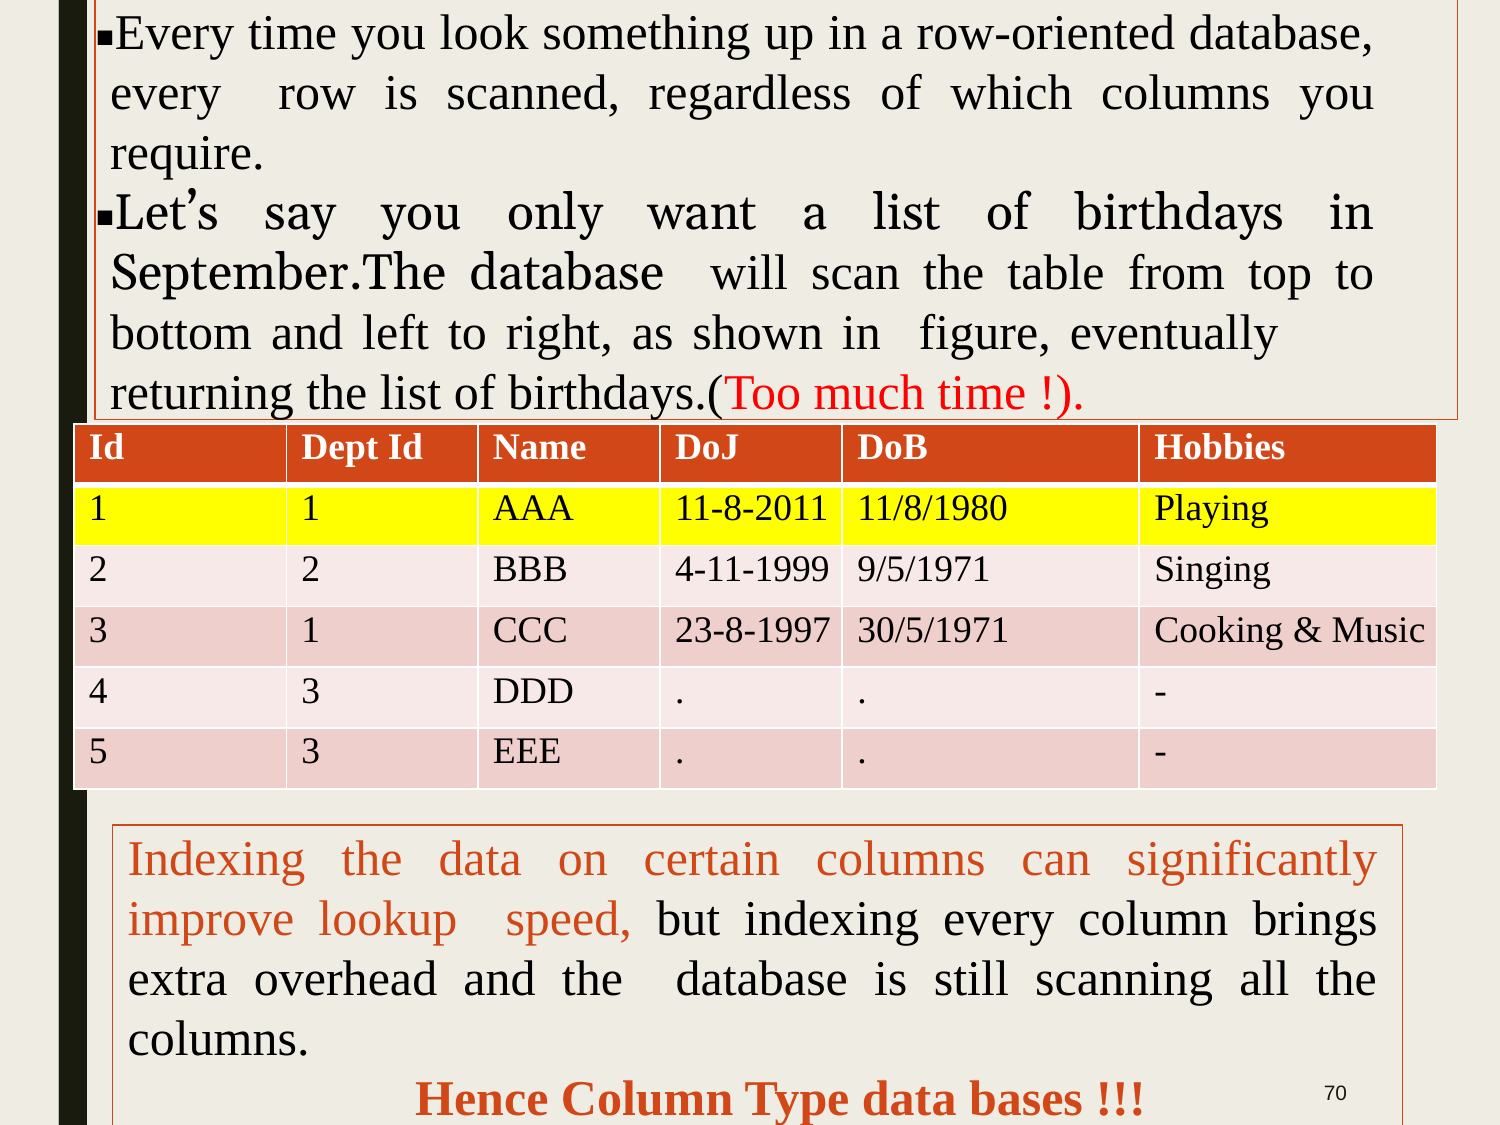

Every time you look something up in a row-oriented database, every  row is scanned, regardless of which columns you require.
Let’s say you only want a list of birthdays in September.The database  will scan the table from top to bottom and left to right, as shown in  figure, eventually	returning the list of birthdays.(Too much time !).
| Id | Dept Id | Name | DoJ | DoB | Hobbies |
| --- | --- | --- | --- | --- | --- |
| 1 | 1 | AAA | 11-8-2011 | 11/8/1980 | Playing |
| 2 | 2 | BBB | 4-11-1999 | 9/5/1971 | Singing |
| 3 | 1 | CCC | 23-8-1997 | 30/5/1971 | Cooking & Music |
| 4 | 3 | DDD | . | . | - |
| 5 | 3 | EEE | . | . | - |
Indexing the data on certain columns can significantly improve lookup  speed, but indexing every column brings extra overhead and the  database is still scanning all the columns.
Hence Column Type data bases !!!
70